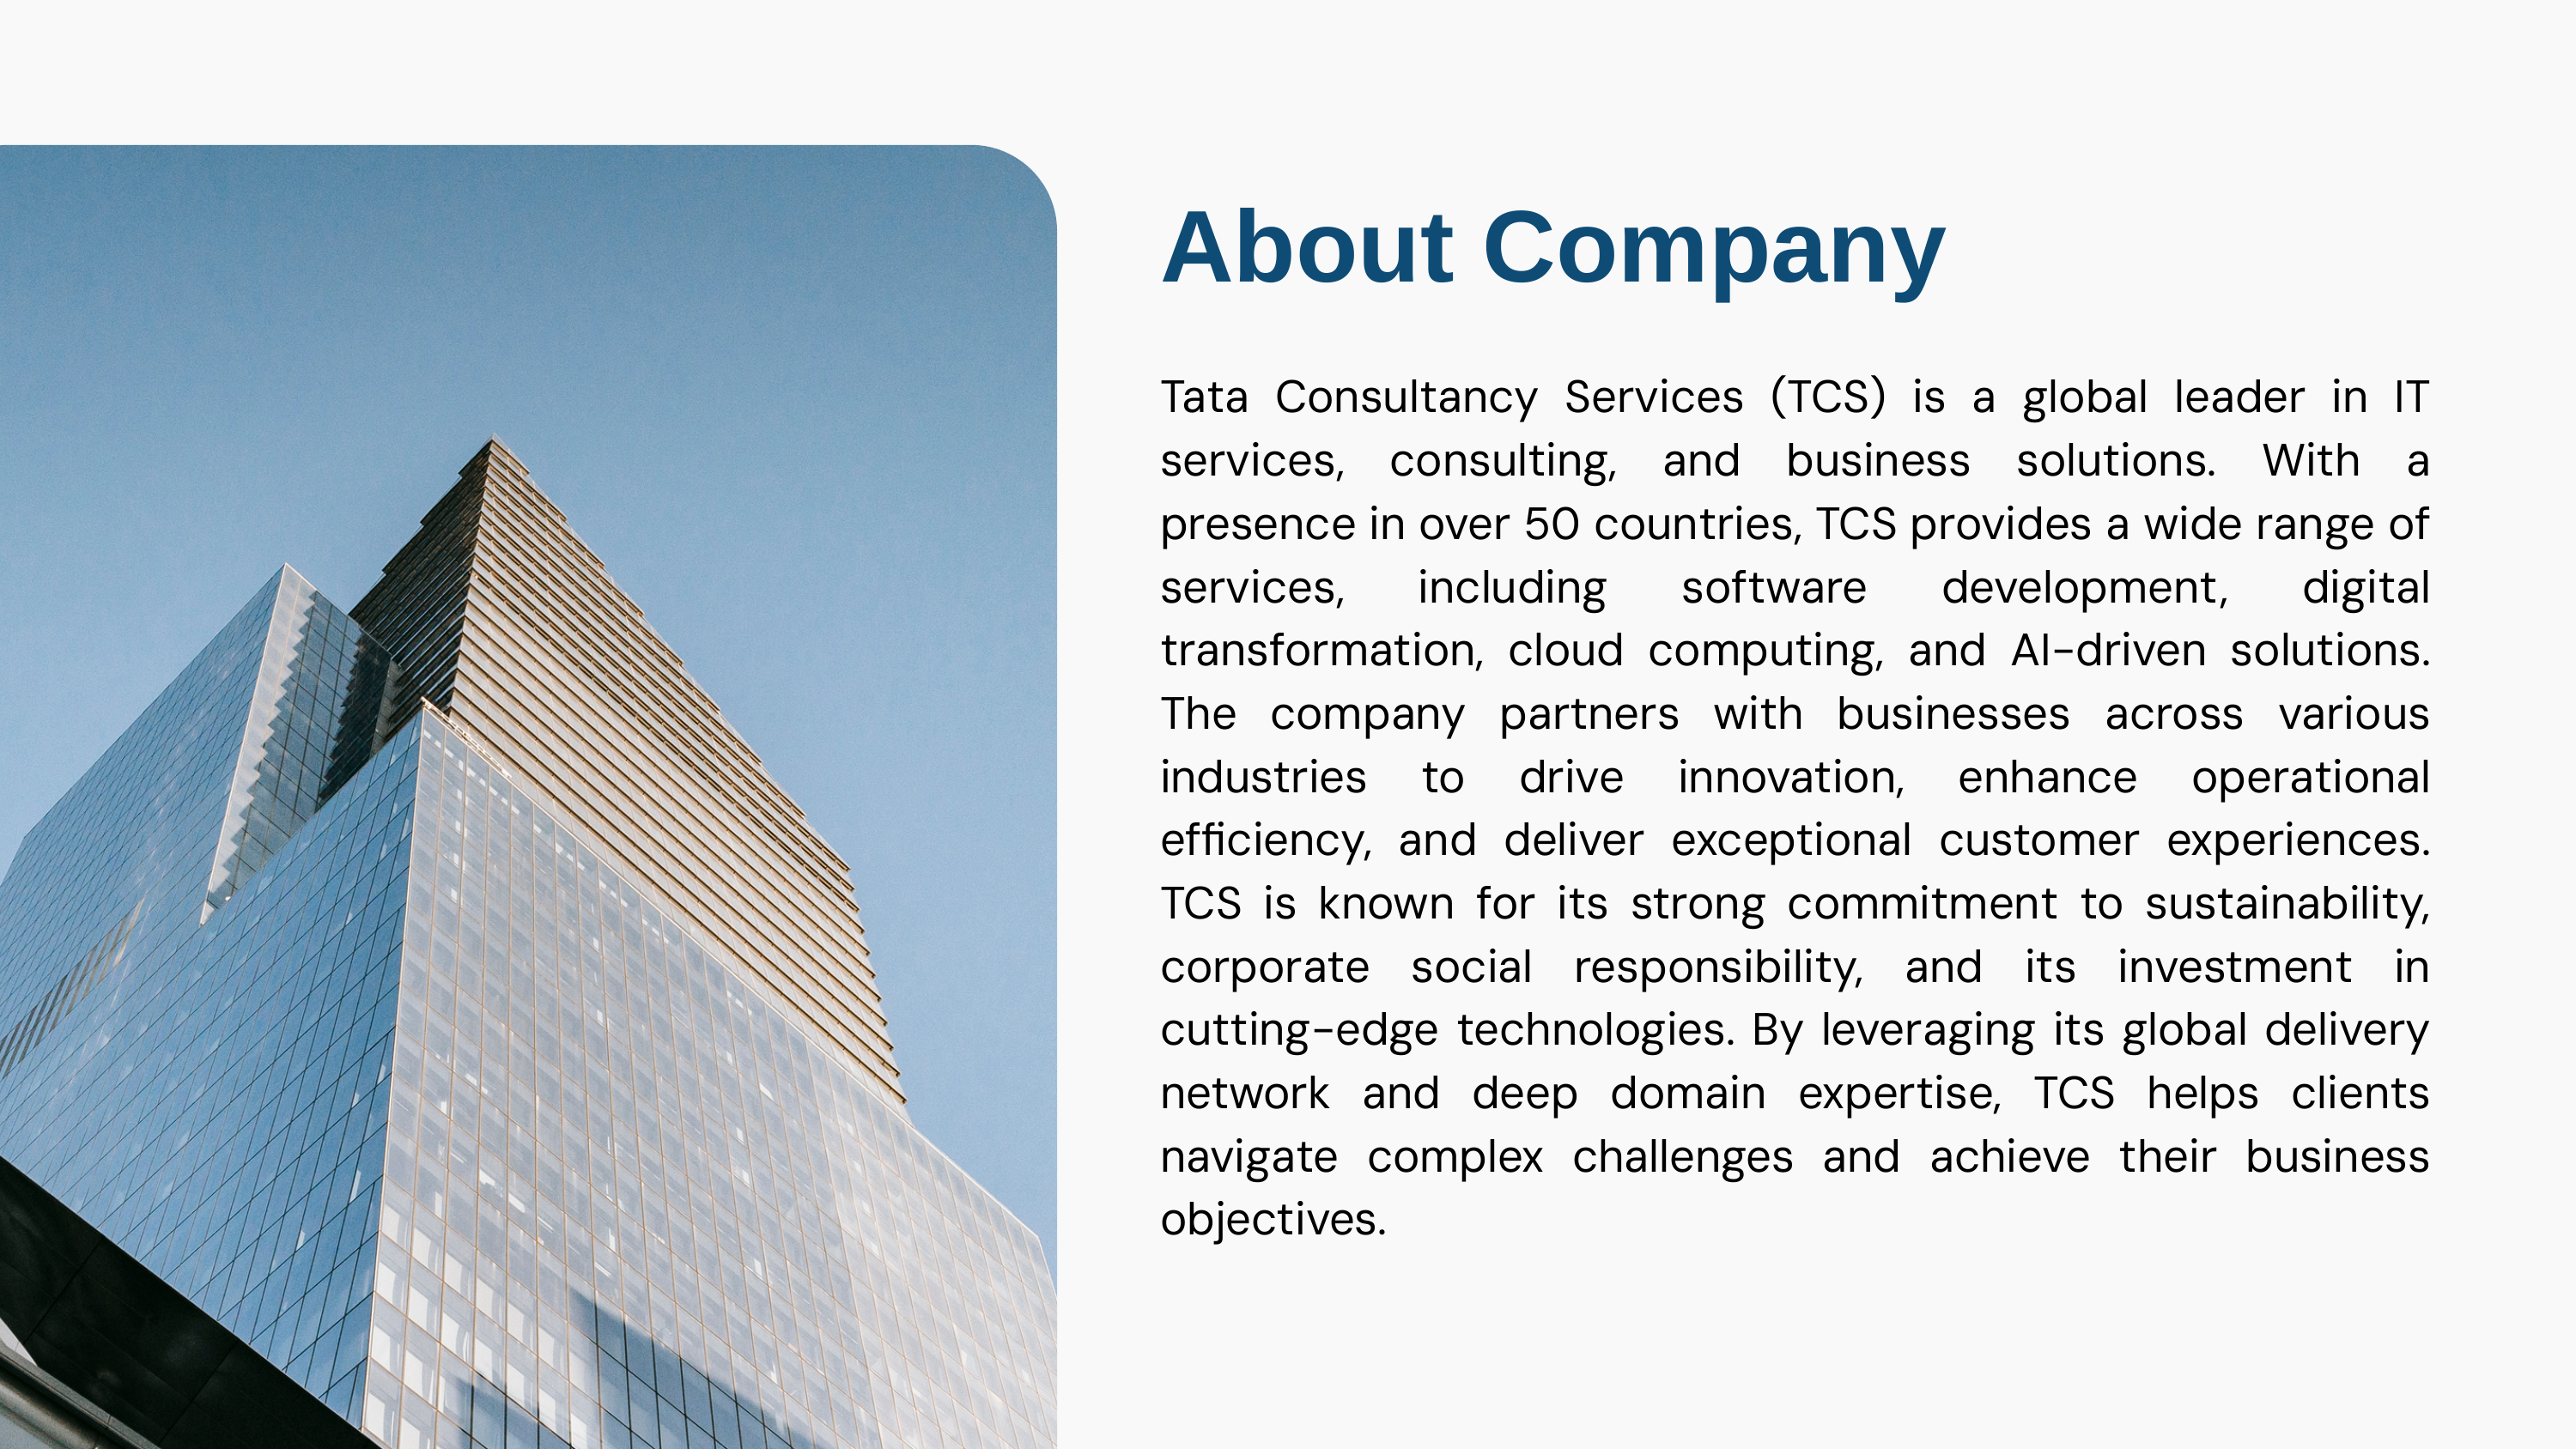

About Company
Tata Consultancy Services (TCS) is a global leader in IT services, consulting, and business solutions. With a presence in over 50 countries, TCS provides a wide range of services, including software development, digital transformation, cloud computing, and AI-driven solutions. The company partners with businesses across various industries to drive innovation, enhance operational efficiency, and deliver exceptional customer experiences. TCS is known for its strong commitment to sustainability, corporate social responsibility, and its investment in cutting-edge technologies. By leveraging its global delivery network and deep domain expertise, TCS helps clients navigate complex challenges and achieve their business objectives.